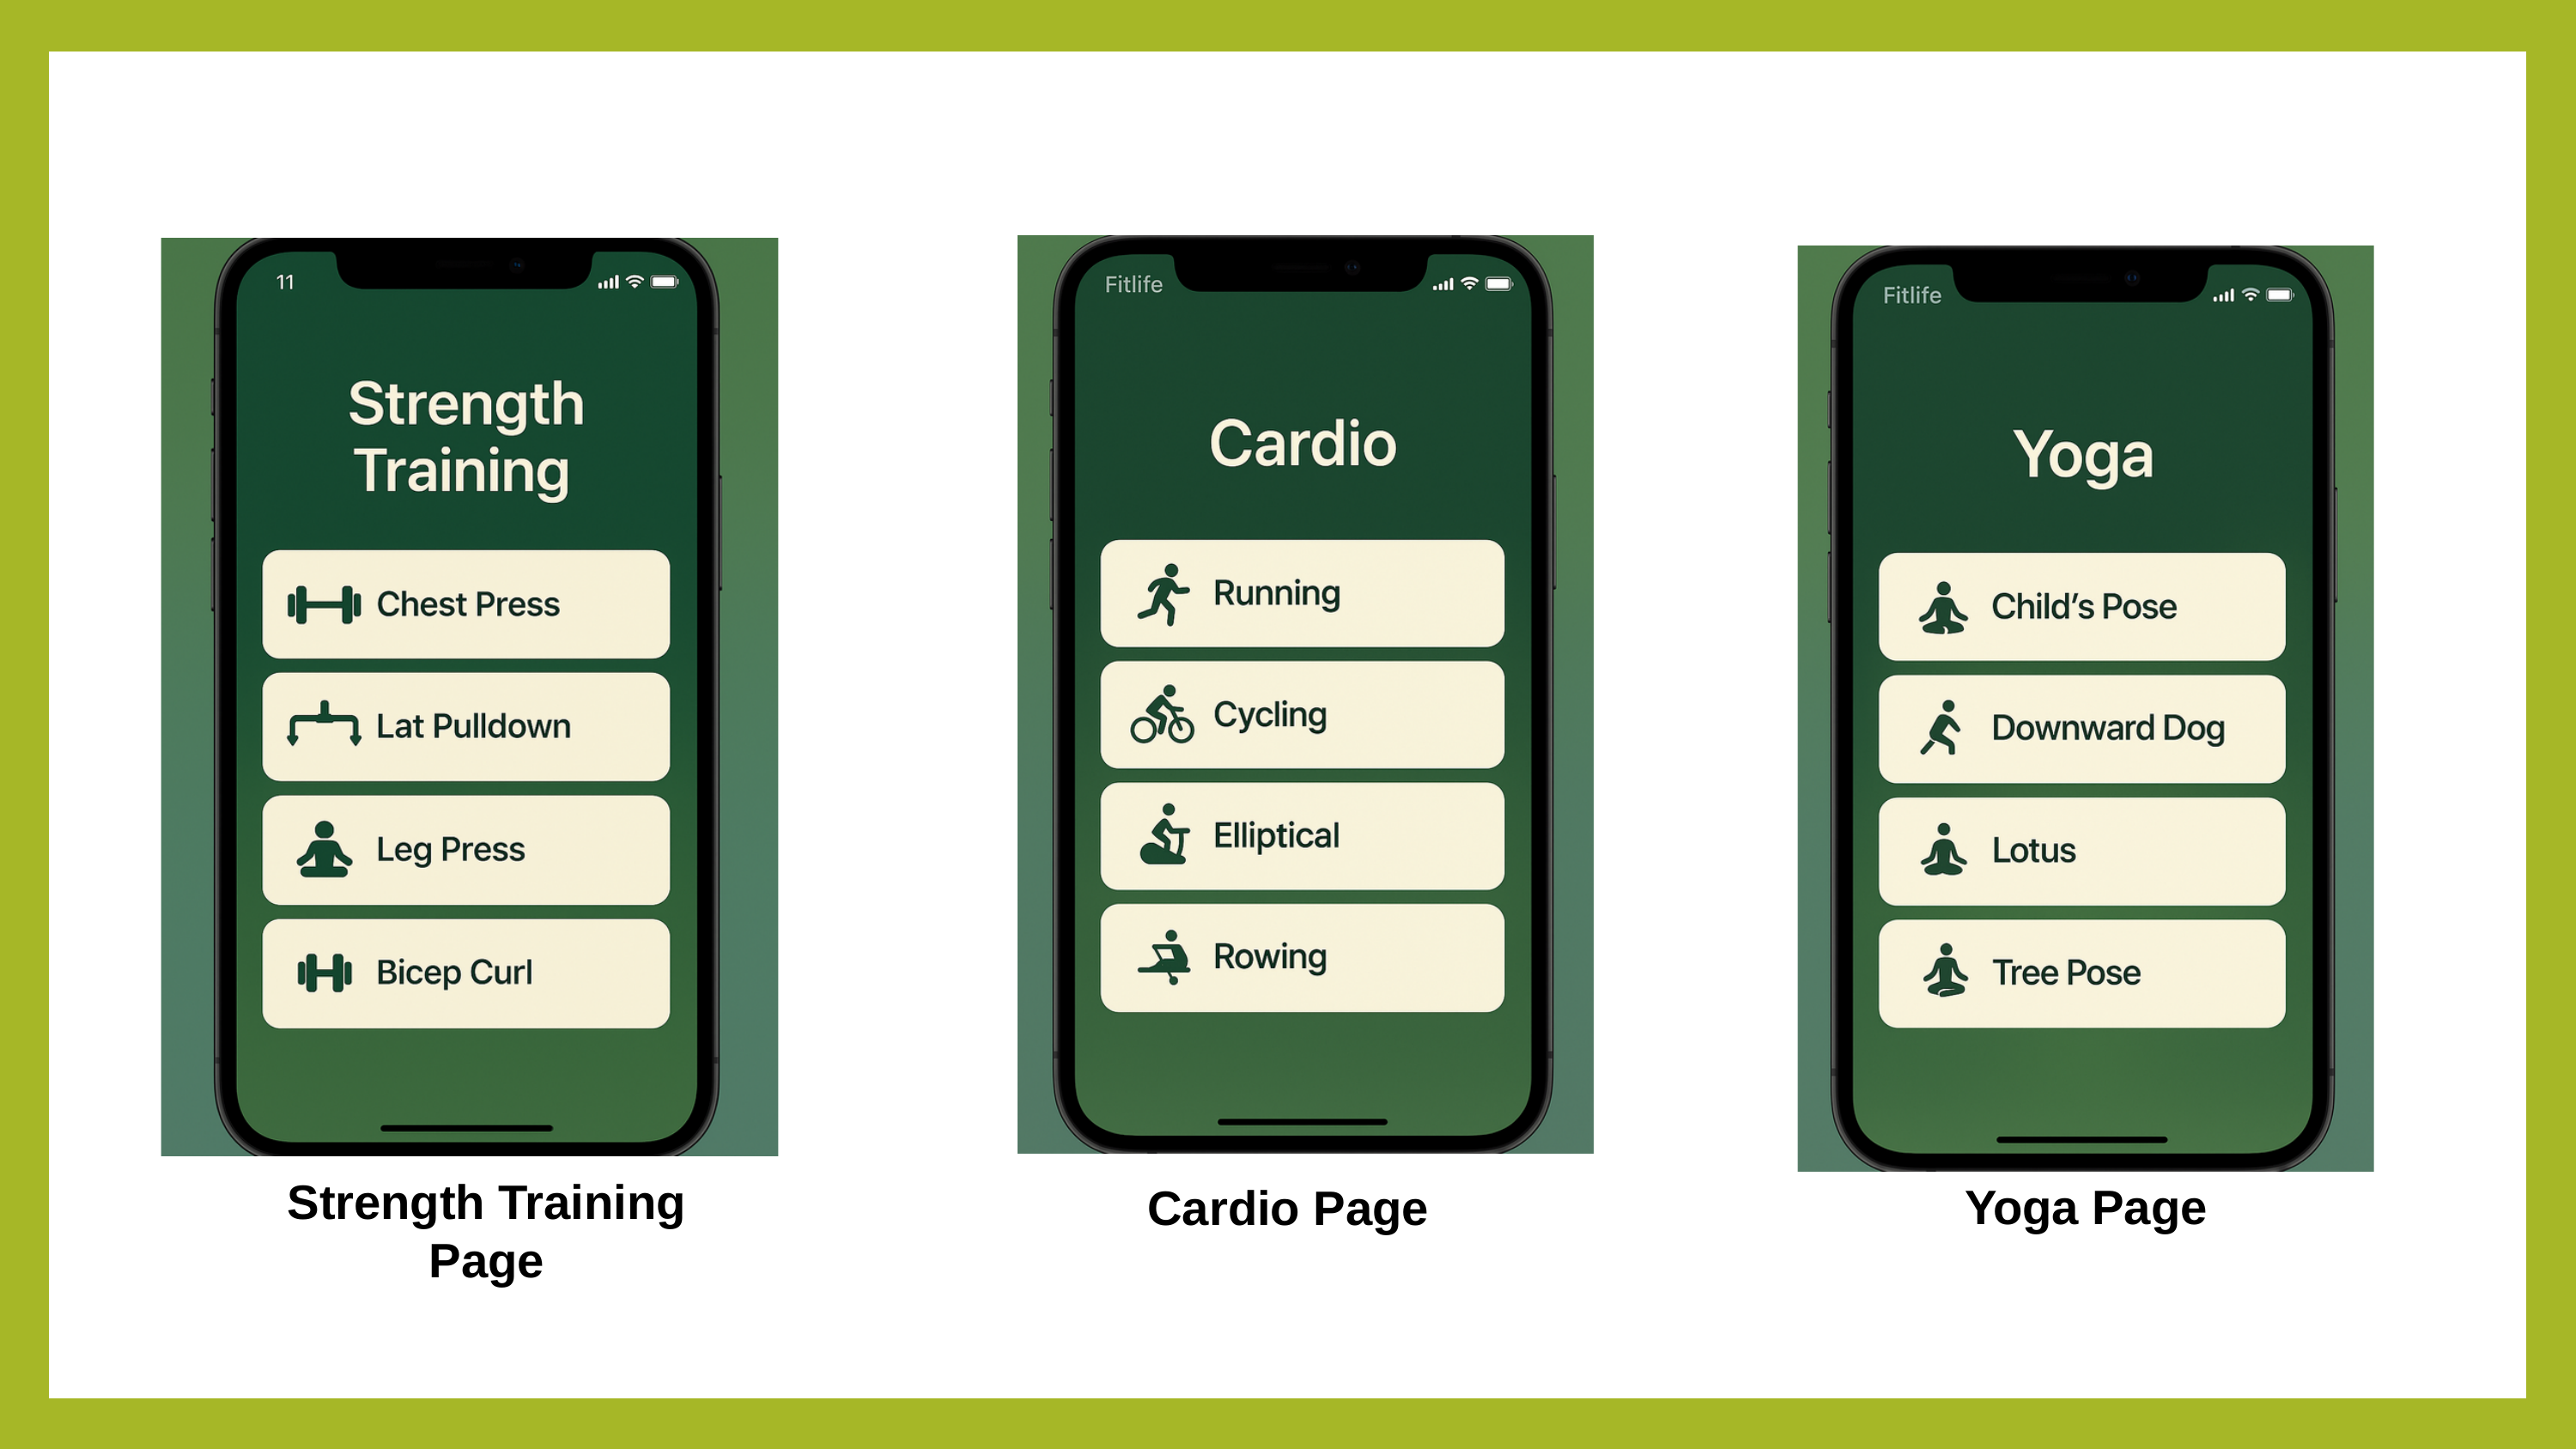

Strength Training Page

Yoga Page

Cardio Page